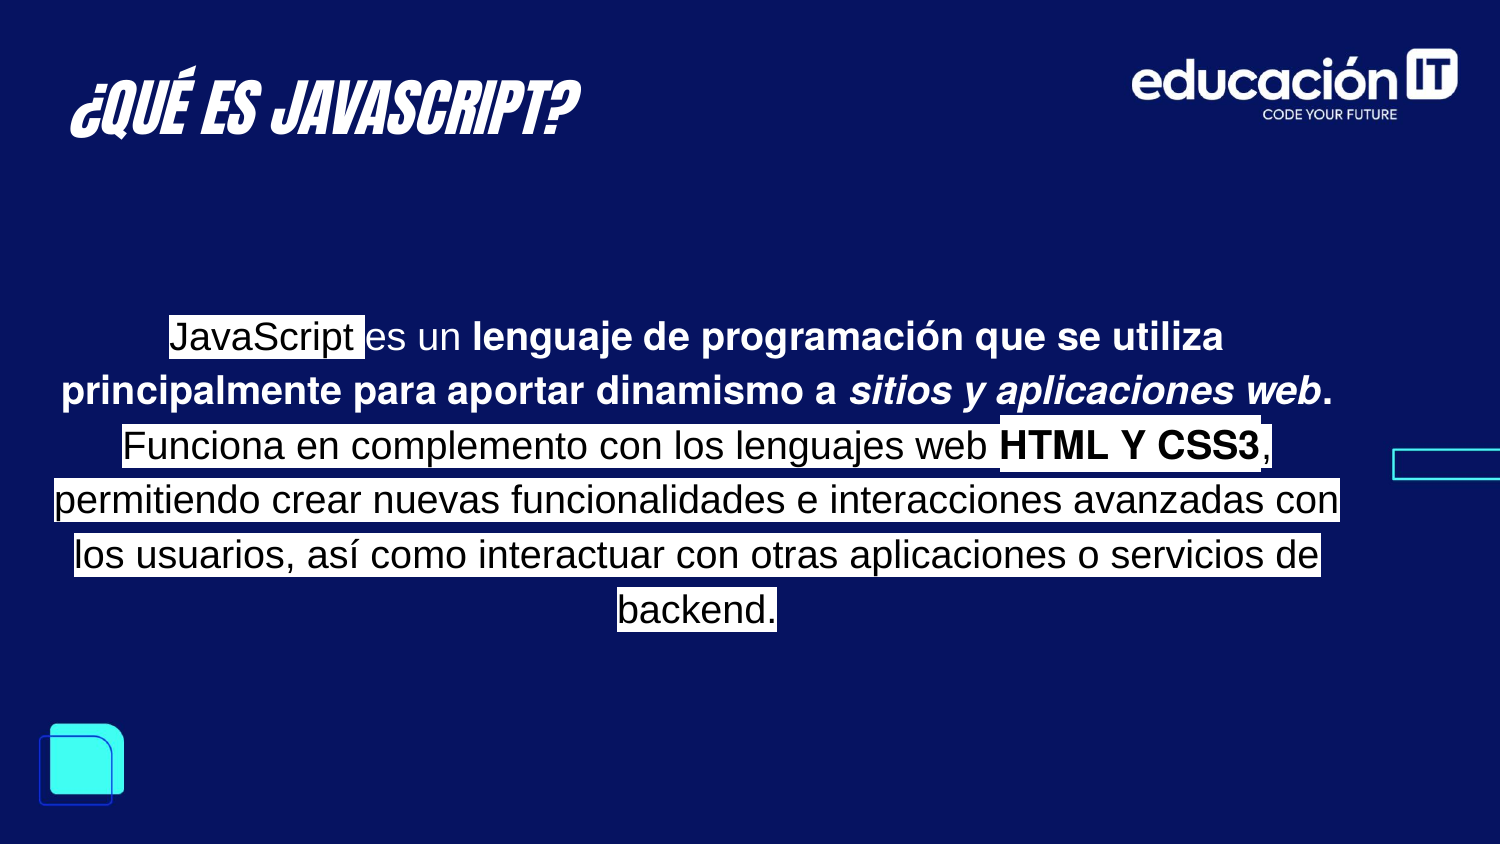

¿QUÉ ES JAVASCRIPT?
JavaScript es un lenguaje de programación que se utiliza principalmente para aportar dinamismo a sitios y aplicaciones web.
Funciona en complemento con los lenguajes web HTML Y CSS3, permitiendo crear nuevas funcionalidades e interacciones avanzadas con los usuarios, así como interactuar con otras aplicaciones o servicios de backend.